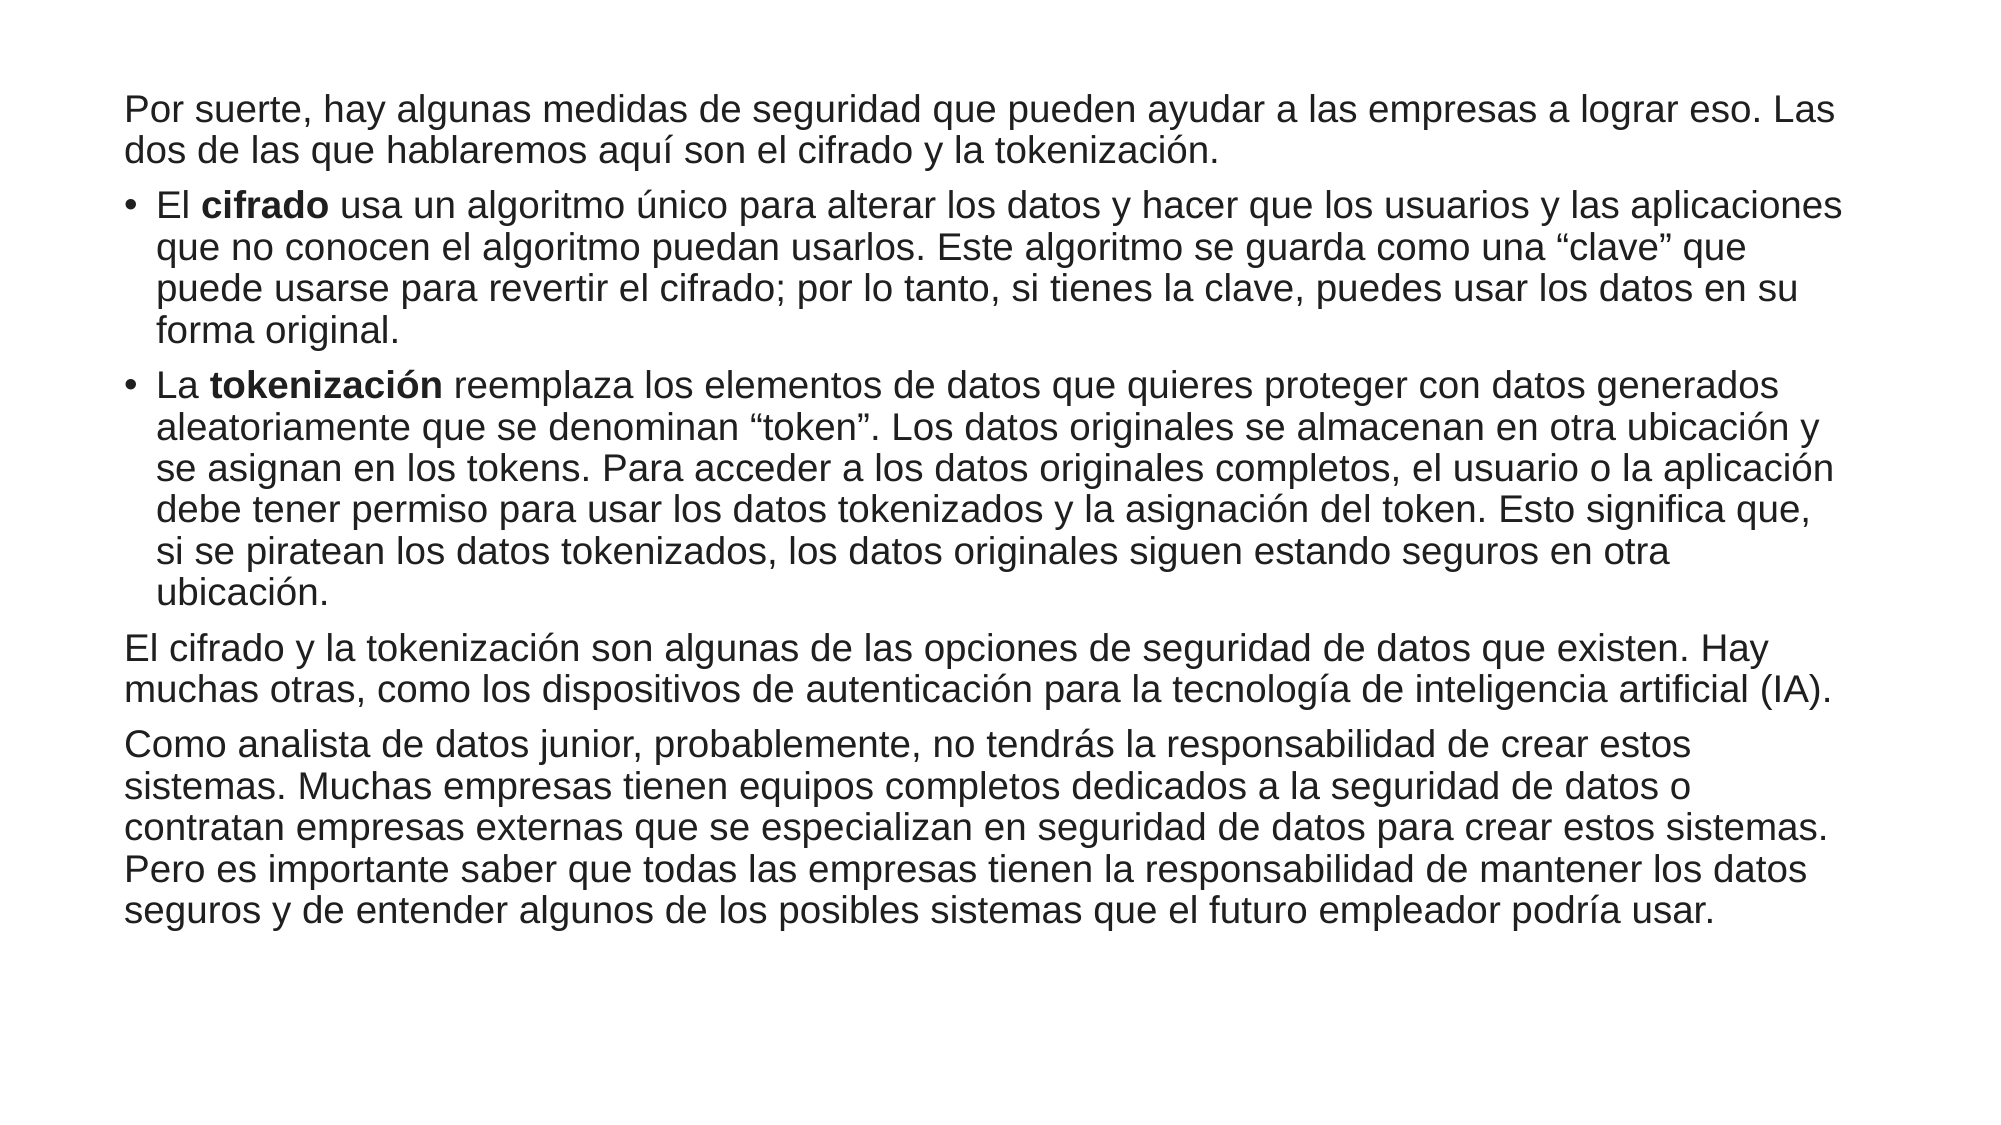

Por suerte, hay algunas medidas de seguridad que pueden ayudar a las empresas a lograr eso. Las dos de las que hablaremos aquí son el cifrado y la tokenización.
El cifrado usa un algoritmo único para alterar los datos y hacer que los usuarios y las aplicaciones que no conocen el algoritmo puedan usarlos. Este algoritmo se guarda como una “clave” que puede usarse para revertir el cifrado; por lo tanto, si tienes la clave, puedes usar los datos en su forma original.
La tokenización reemplaza los elementos de datos que quieres proteger con datos generados aleatoriamente que se denominan “token”. Los datos originales se almacenan en otra ubicación y se asignan en los tokens. Para acceder a los datos originales completos, el usuario o la aplicación debe tener permiso para usar los datos tokenizados y la asignación del token. Esto significa que, si se piratean los datos tokenizados, los datos originales siguen estando seguros en otra ubicación.
El cifrado y la tokenización son algunas de las opciones de seguridad de datos que existen. Hay muchas otras, como los dispositivos de autenticación para la tecnología de inteligencia artificial (IA).
Como analista de datos junior, probablemente, no tendrás la responsabilidad de crear estos sistemas. Muchas empresas tienen equipos completos dedicados a la seguridad de datos o contratan empresas externas que se especializan en seguridad de datos para crear estos sistemas. Pero es importante saber que todas las empresas tienen la responsabilidad de mantener los datos seguros y de entender algunos de los posibles sistemas que el futuro empleador podría usar.